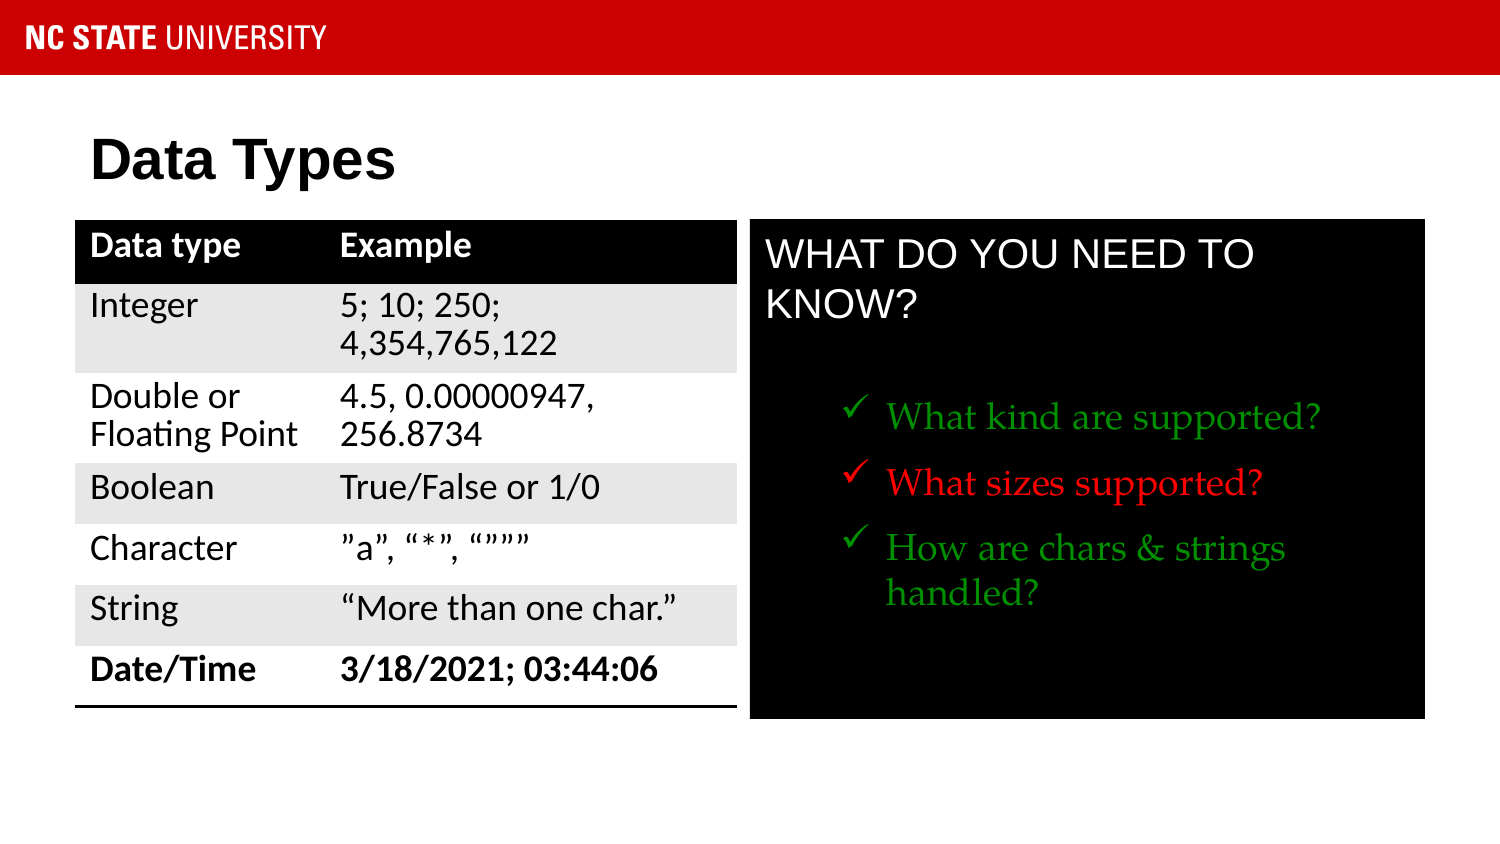

# Data Types
What do you need to know?

What kind are supported?
What sizes supported?
How are chars & strings handled?
| Data type | Example |
| --- | --- |
| Integer | 5; 10; 250; 4,354,765,122 |
| Double or Floating Point | 4.5, 0.00000947, 256.8734 |
| Boolean | True/False or 1/0 |
| Character | ”a”, “\*”, “””” |
| String | “More than one char.” |
| Date/Time | 3/18/2021; 03:44:06 |